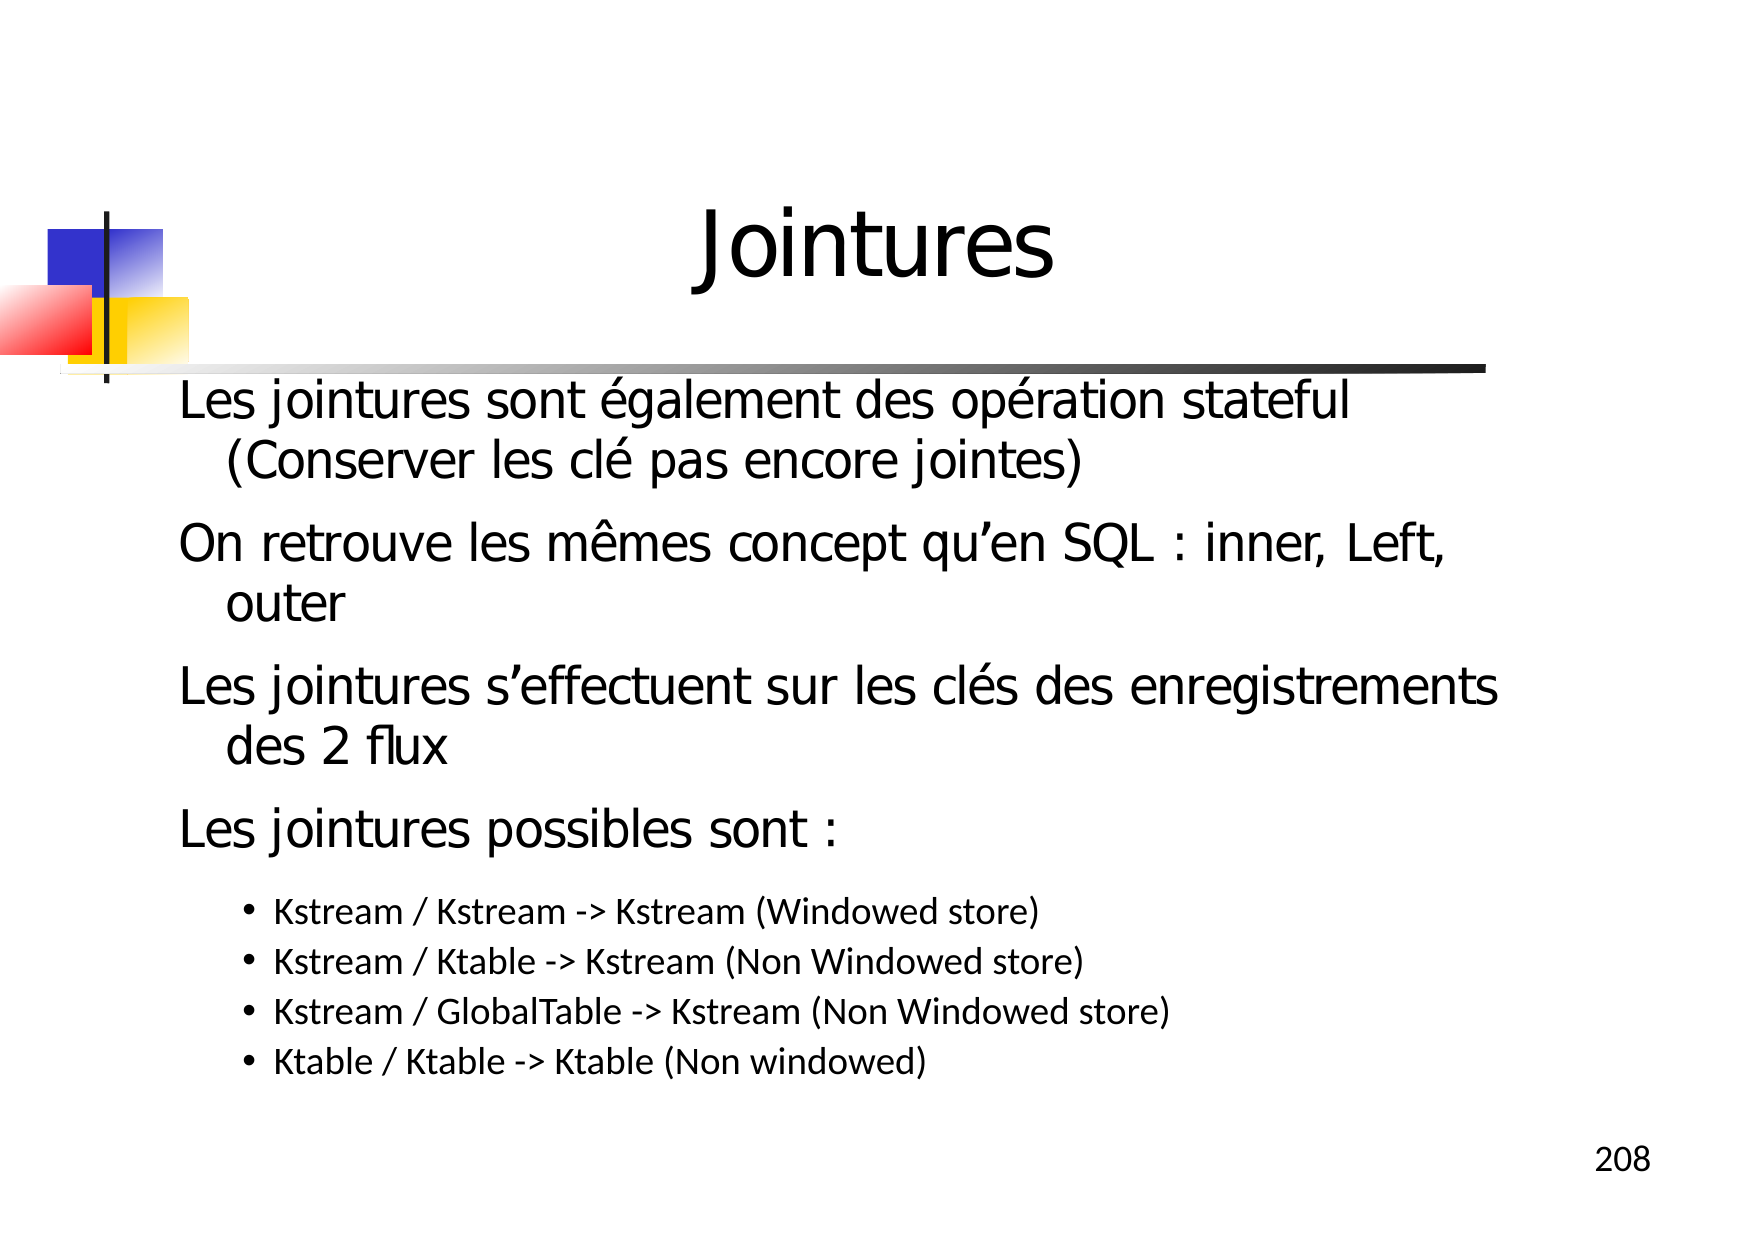

Jointures
Les jointures sont également des opération stateful (Conserver les clé pas encore jointes)
On retrouve les mêmes concept qu’en SQL : inner, Left, outer
Les jointures s’effectuent sur les clés des enregistrements des 2 flux
Les jointures possibles sont :
Kstream / Kstream -> Kstream (Windowed store)
Kstream / Ktable -> Kstream (Non Windowed store)
Kstream / GlobalTable -> Kstream (Non Windowed store)
Ktable / Ktable -> Ktable (Non windowed)